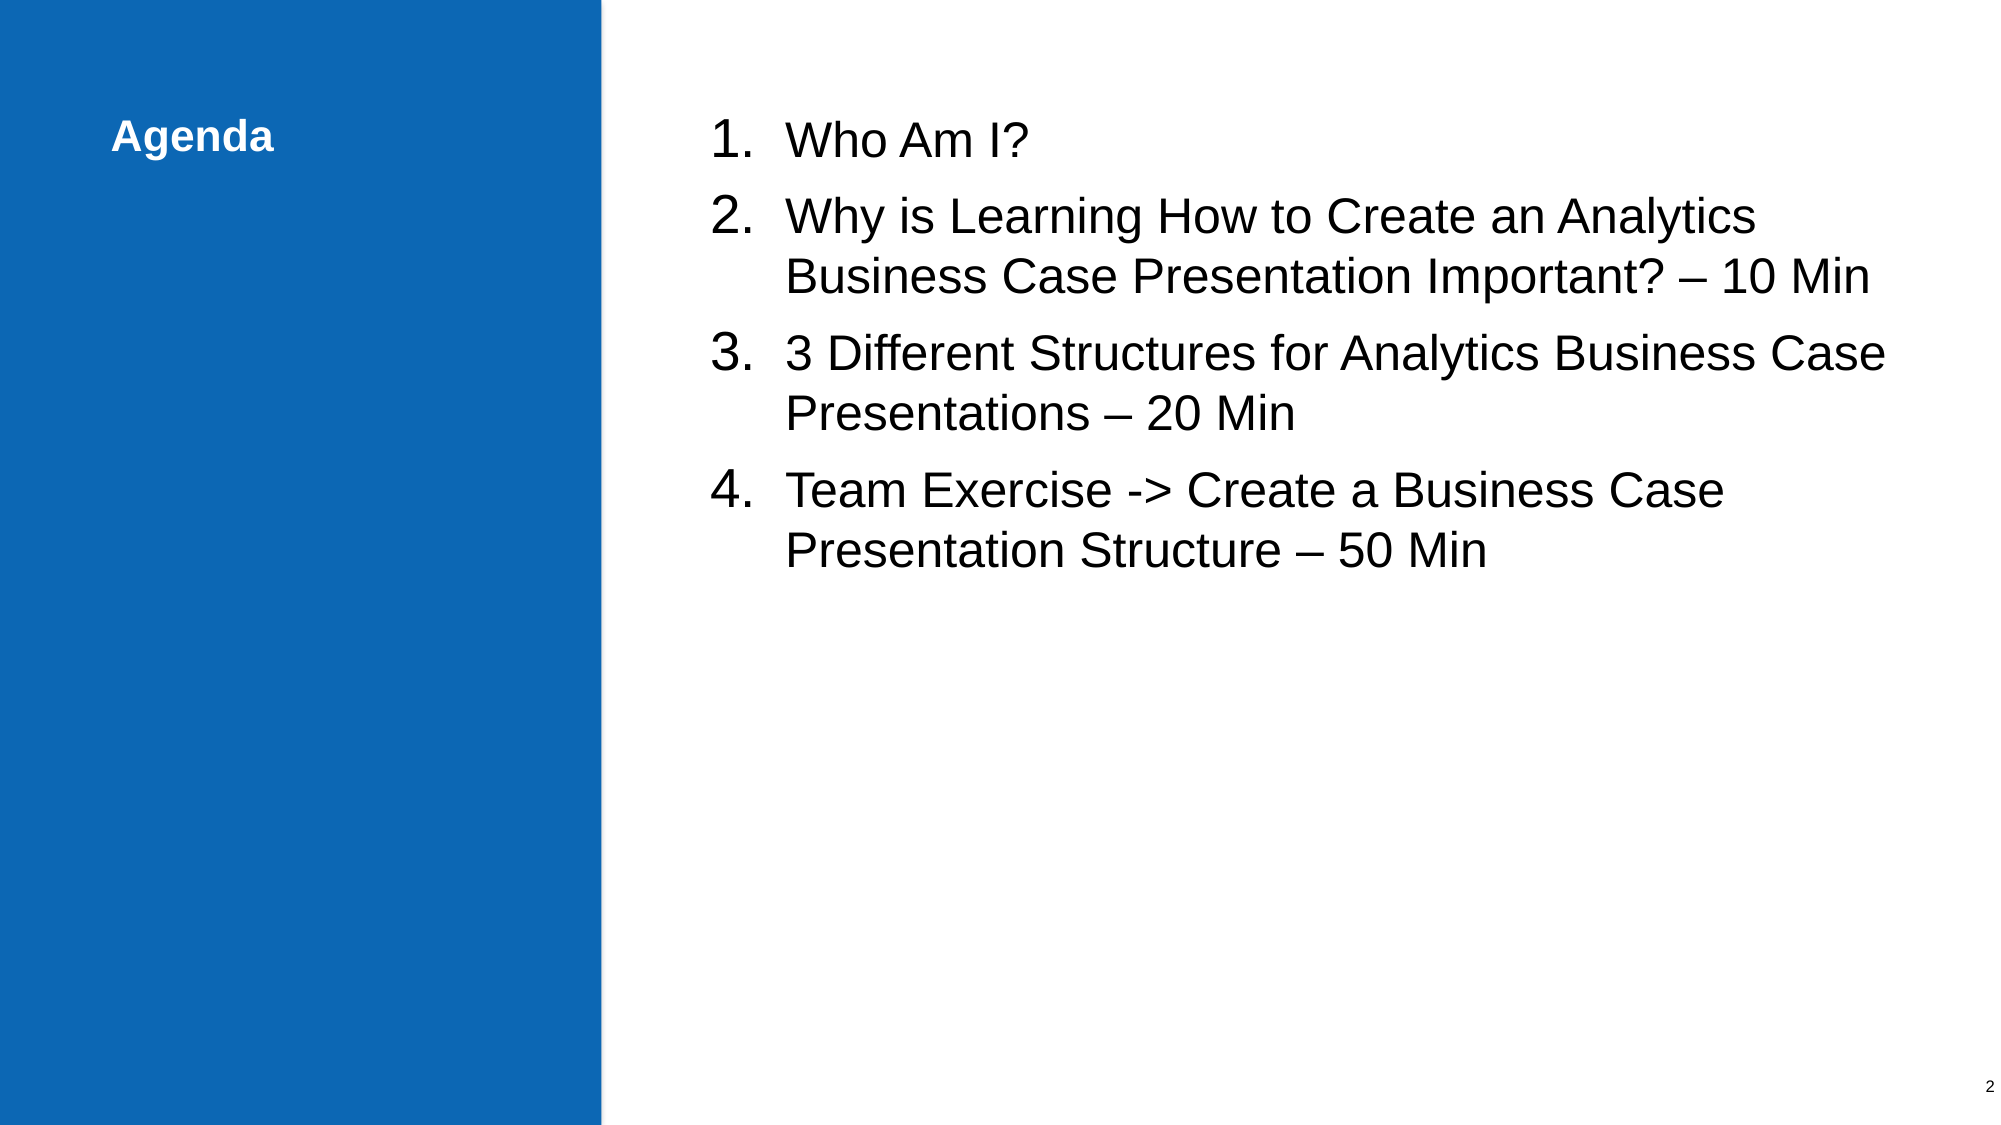

# Agenda
Who Am I?
Why is Learning How to Create an Analytics Business Case Presentation Important? – 10 Min
3 Different Structures for Analytics Business Case Presentations – 20 Min
Team Exercise -> Create a Business Case Presentation Structure – 50 Min